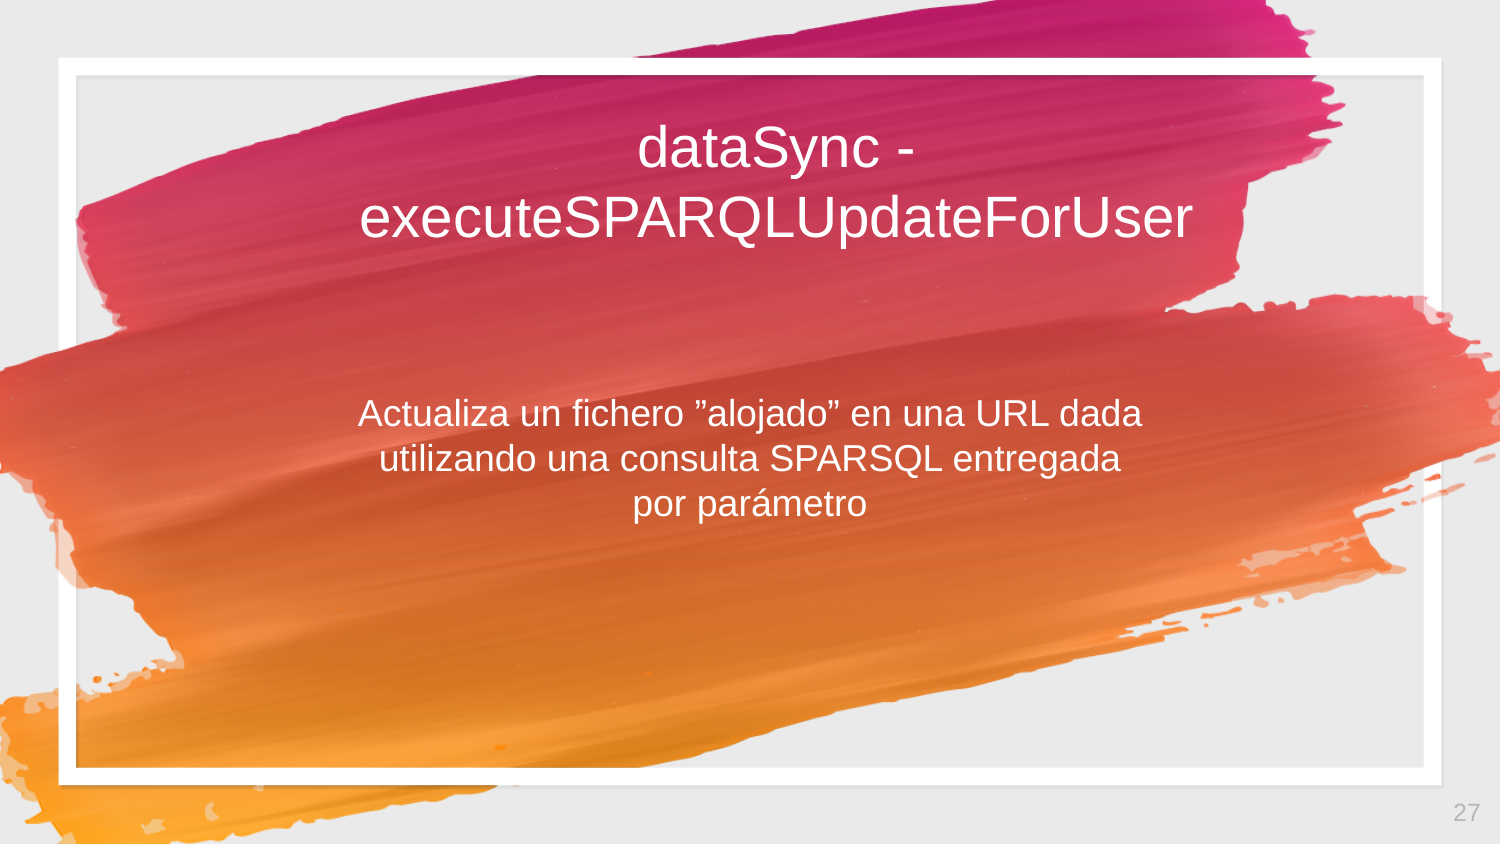

dataSync - executeSPARQLUpdateForUser
Actualiza un fichero ”alojado” en una URL dada utilizando una consulta SPARSQL entregada por parámetro
27